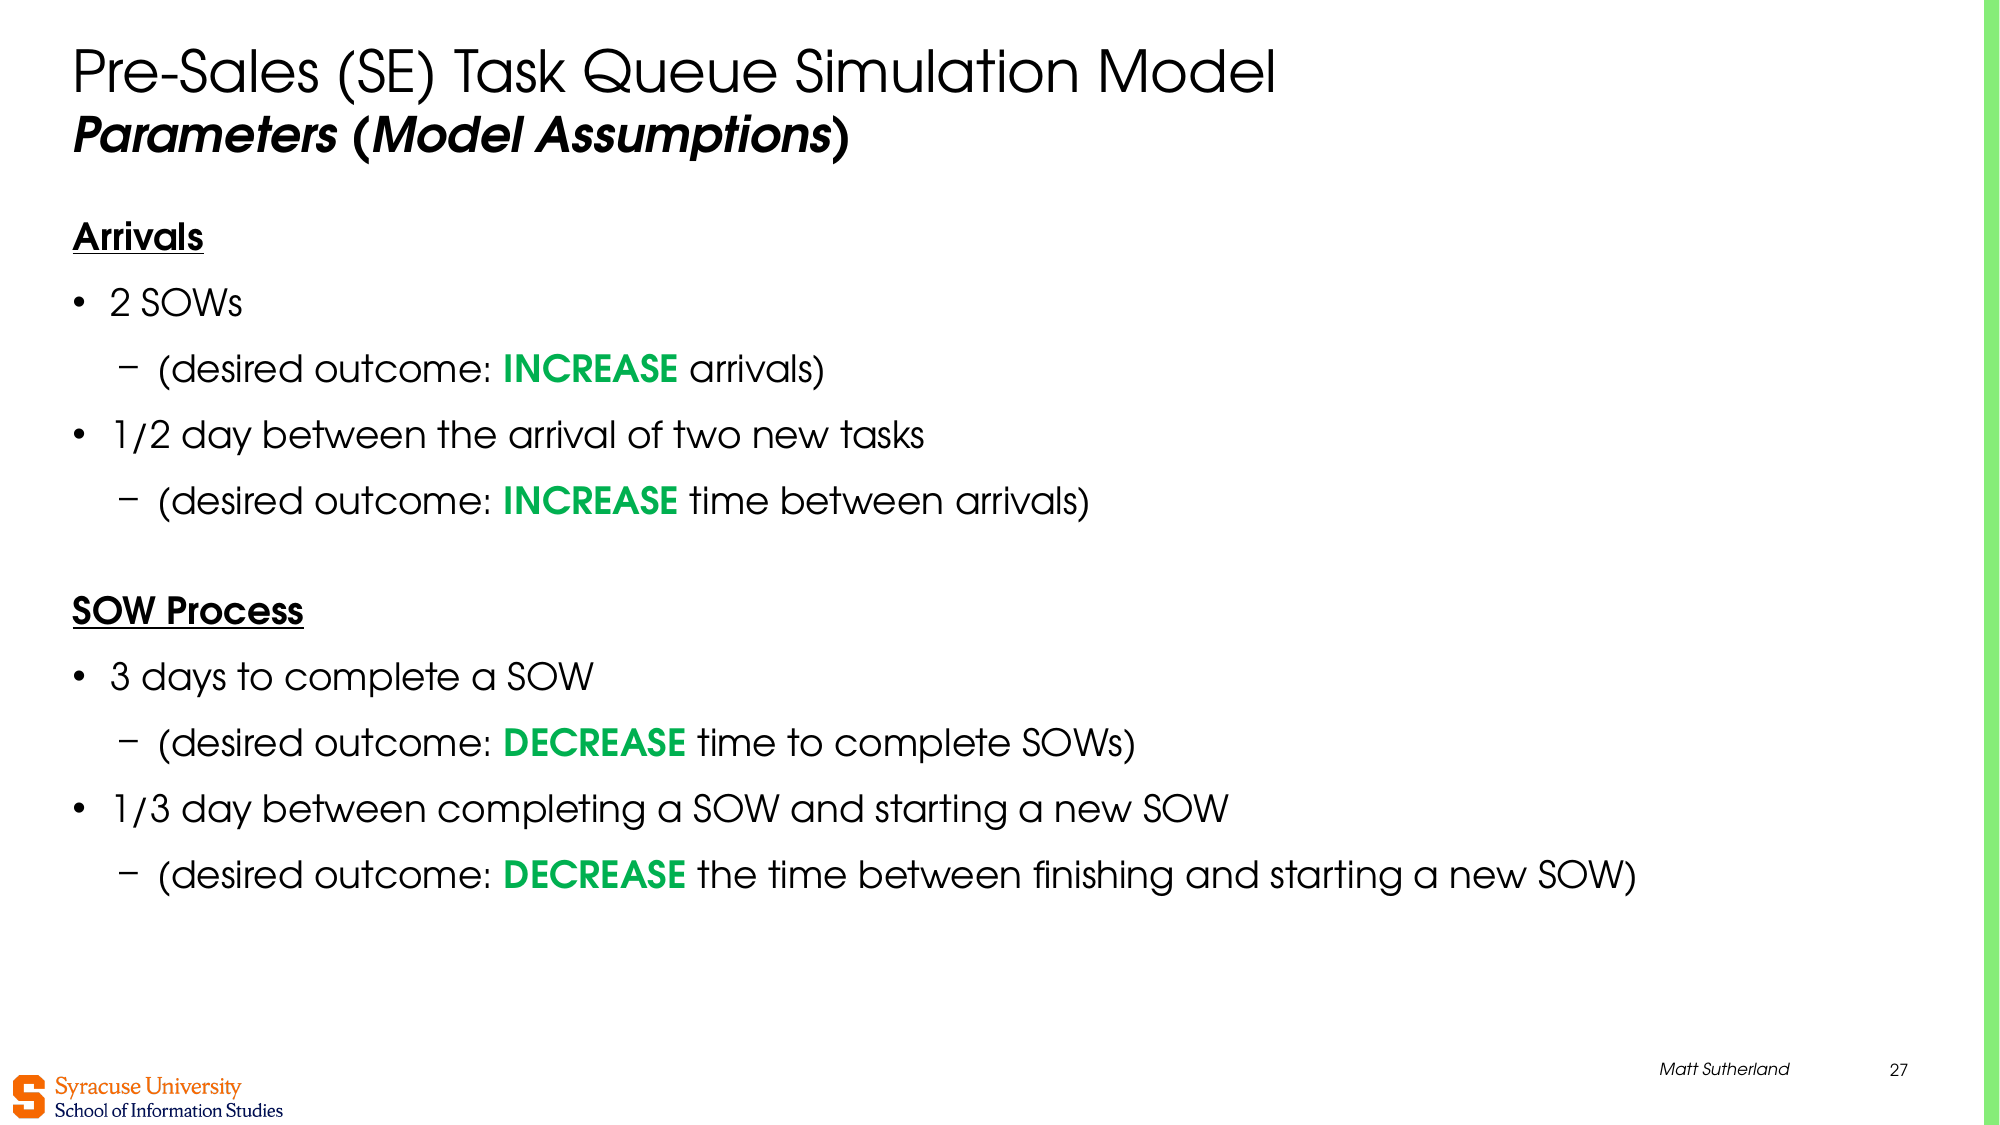

# Pre-Sales (SE) Task Queue Simulation Model Parameters (Model Assumptions)
Arrivals
2 SOWs
(desired outcome: INCREASE arrivals)
1/2 day between the arrival of two new tasks
(desired outcome: INCREASE time between arrivals)
SOW Process
3 days to complete a SOW
(desired outcome: DECREASE time to complete SOWs)
1/3 day between completing a SOW and starting a new SOW
(desired outcome: DECREASE the time between finishing and starting a new SOW)